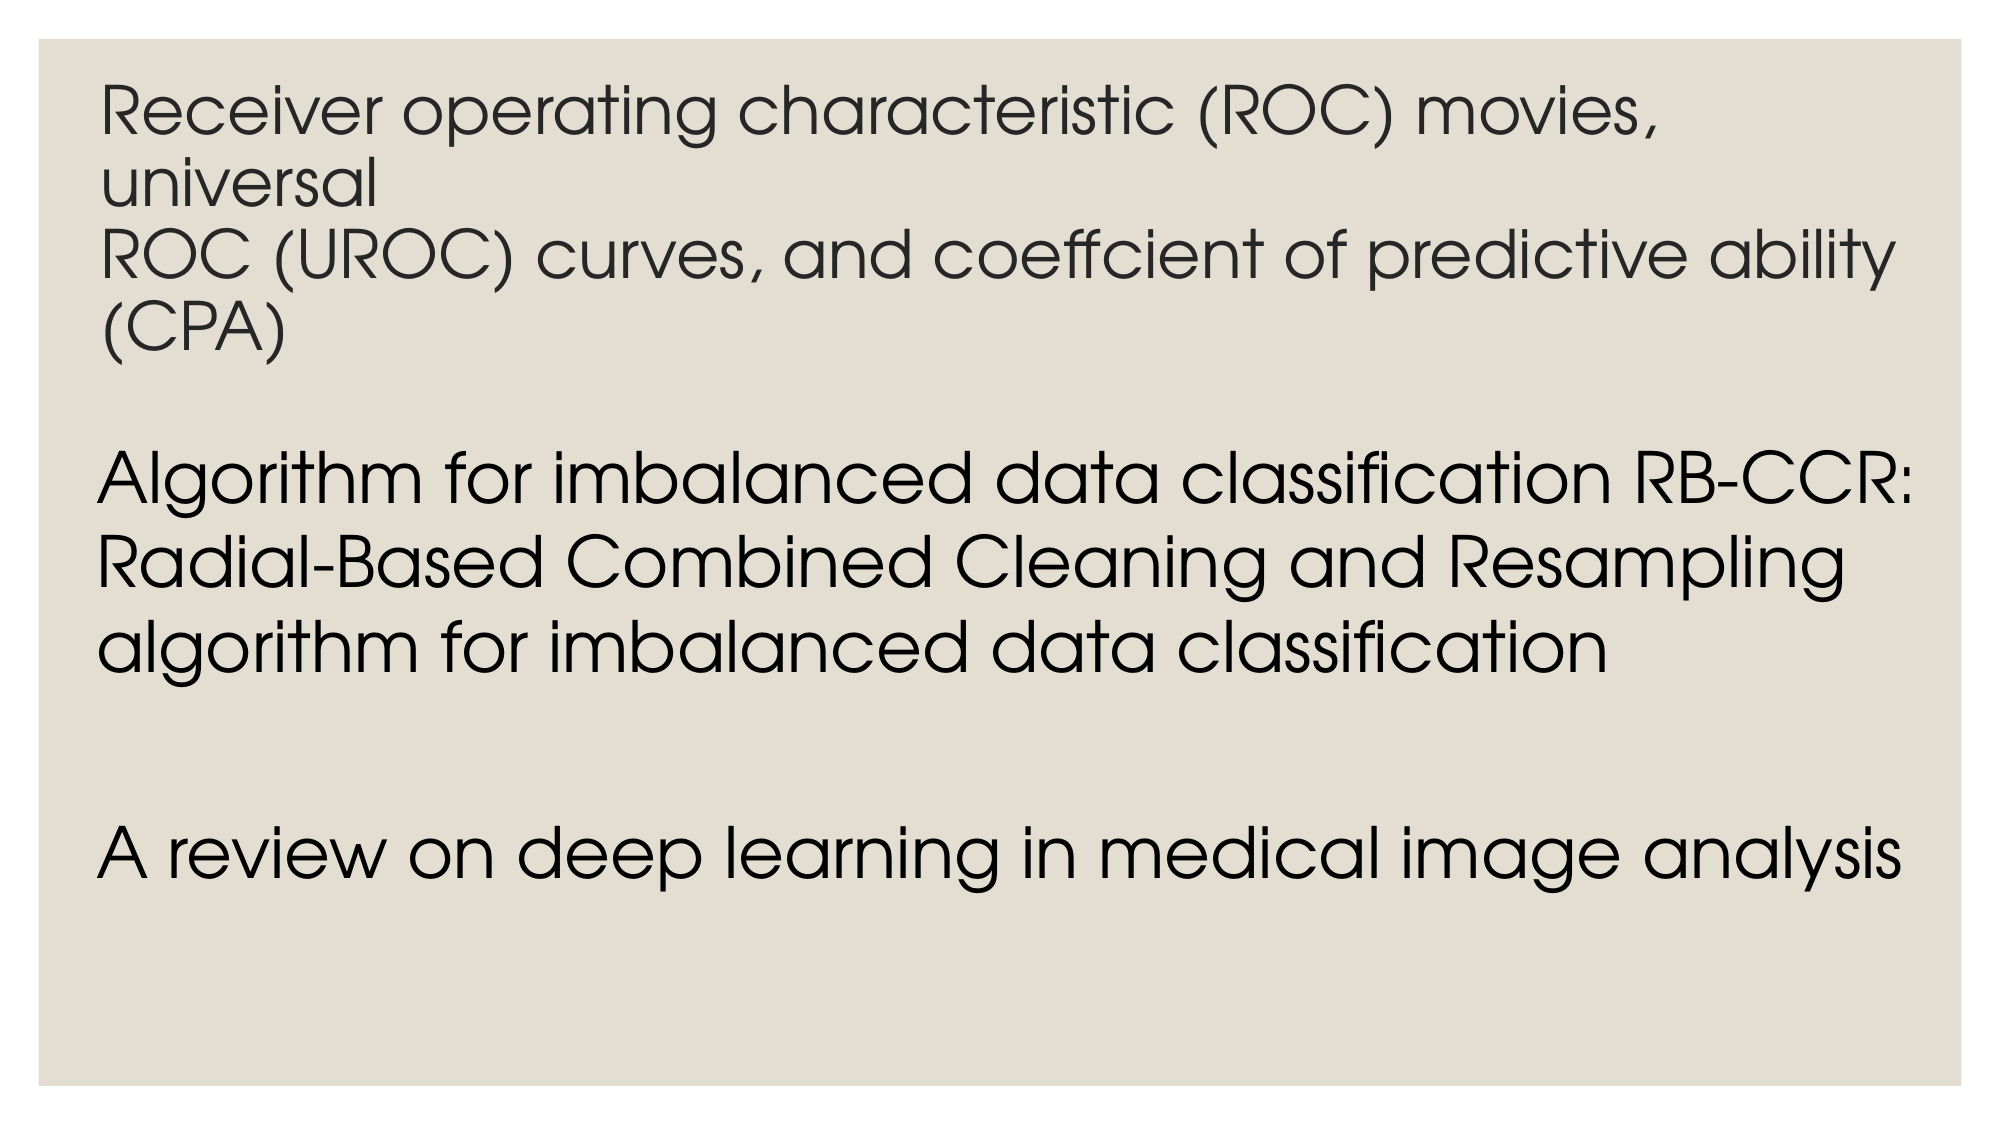

# Receiver operating characteristic (ROC) movies, universal ROC (UROC) curves, and coeffcient of predictive ability (CPA)

Algorithm for imbalanced data classification RB‐CCR: Radial‐Based Combined Cleaning and Resampling algorithm for imbalanced data classification

A review on deep learning in medical image analysis